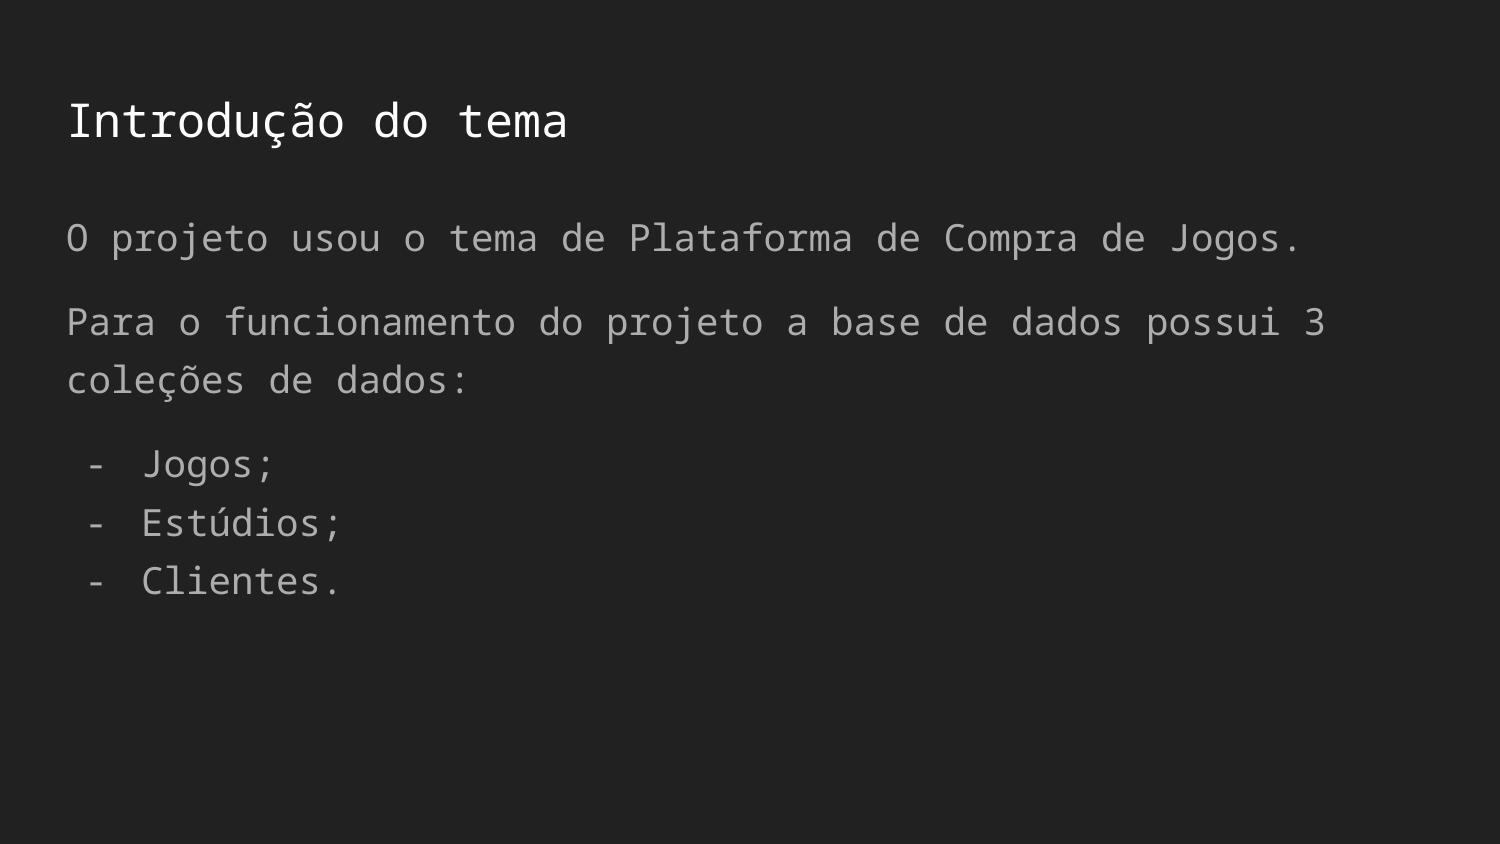

# Introdução do tema
O projeto usou o tema de Plataforma de Compra de Jogos.
Para o funcionamento do projeto a base de dados possui 3 coleções de dados:
Jogos;
Estúdios;
Clientes.